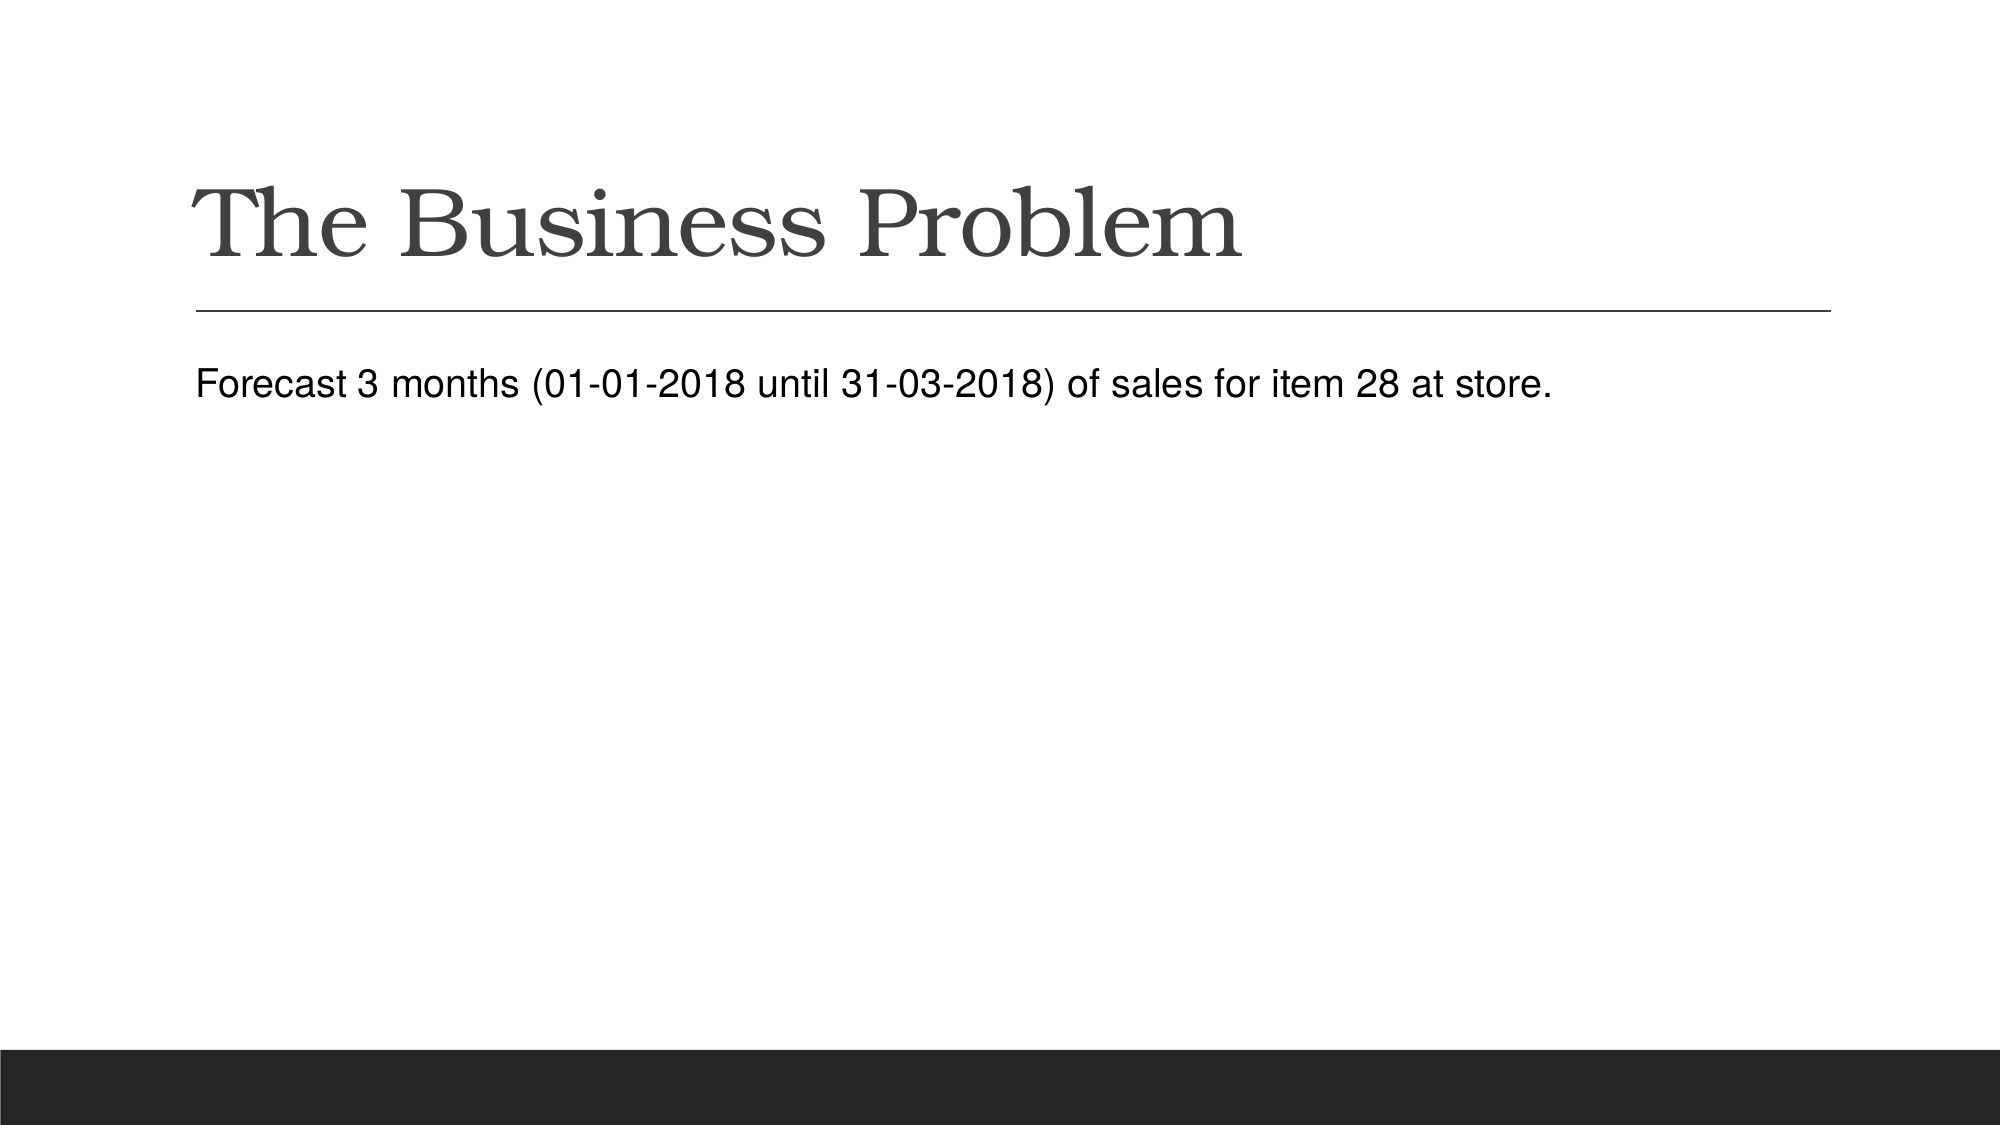

# The Business Problem
Forecast 3 months (01-01-2018 until 31-03-2018) of sales for item 28 at store.